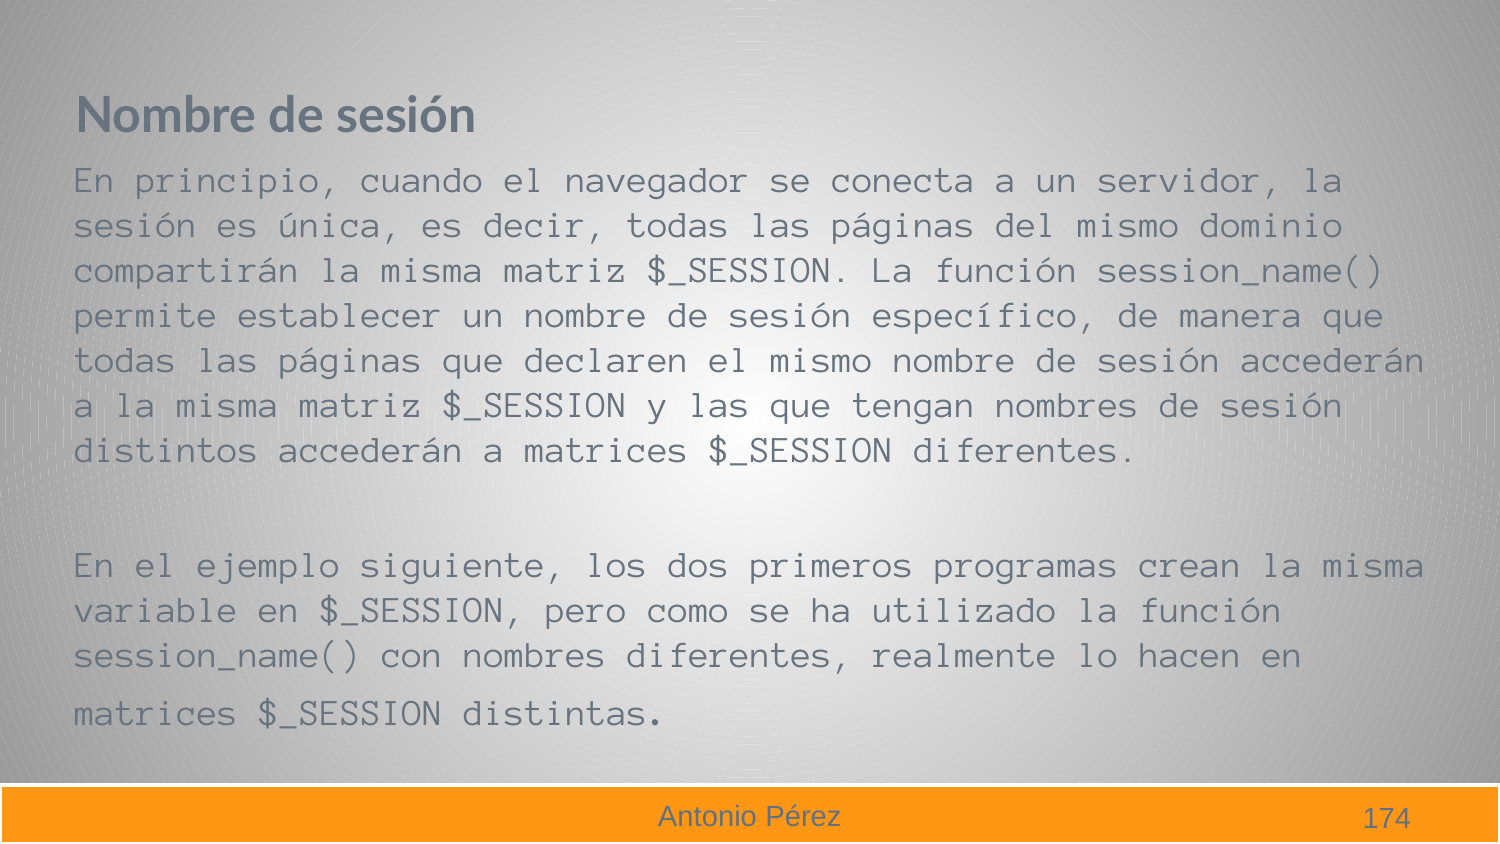

Nombre de sesión
En principio, cuando el navegador se conecta a un servidor, la sesión es única, es decir, todas las páginas del mismo dominio compartirán la misma matriz $_SESSION. La función session_name() permite establecer un nombre de sesión específico, de manera que todas las páginas que declaren el mismo nombre de sesión accederán a la misma matriz $_SESSION y las que tengan nombres de sesión distintos accederán a matrices $_SESSION diferentes.

En el ejemplo siguiente, los dos primeros programas crean la misma variable en $_SESSION, pero como se ha utilizado la función session_name() con nombres diferentes, realmente lo hacen en matrices $_SESSION distintas.
174